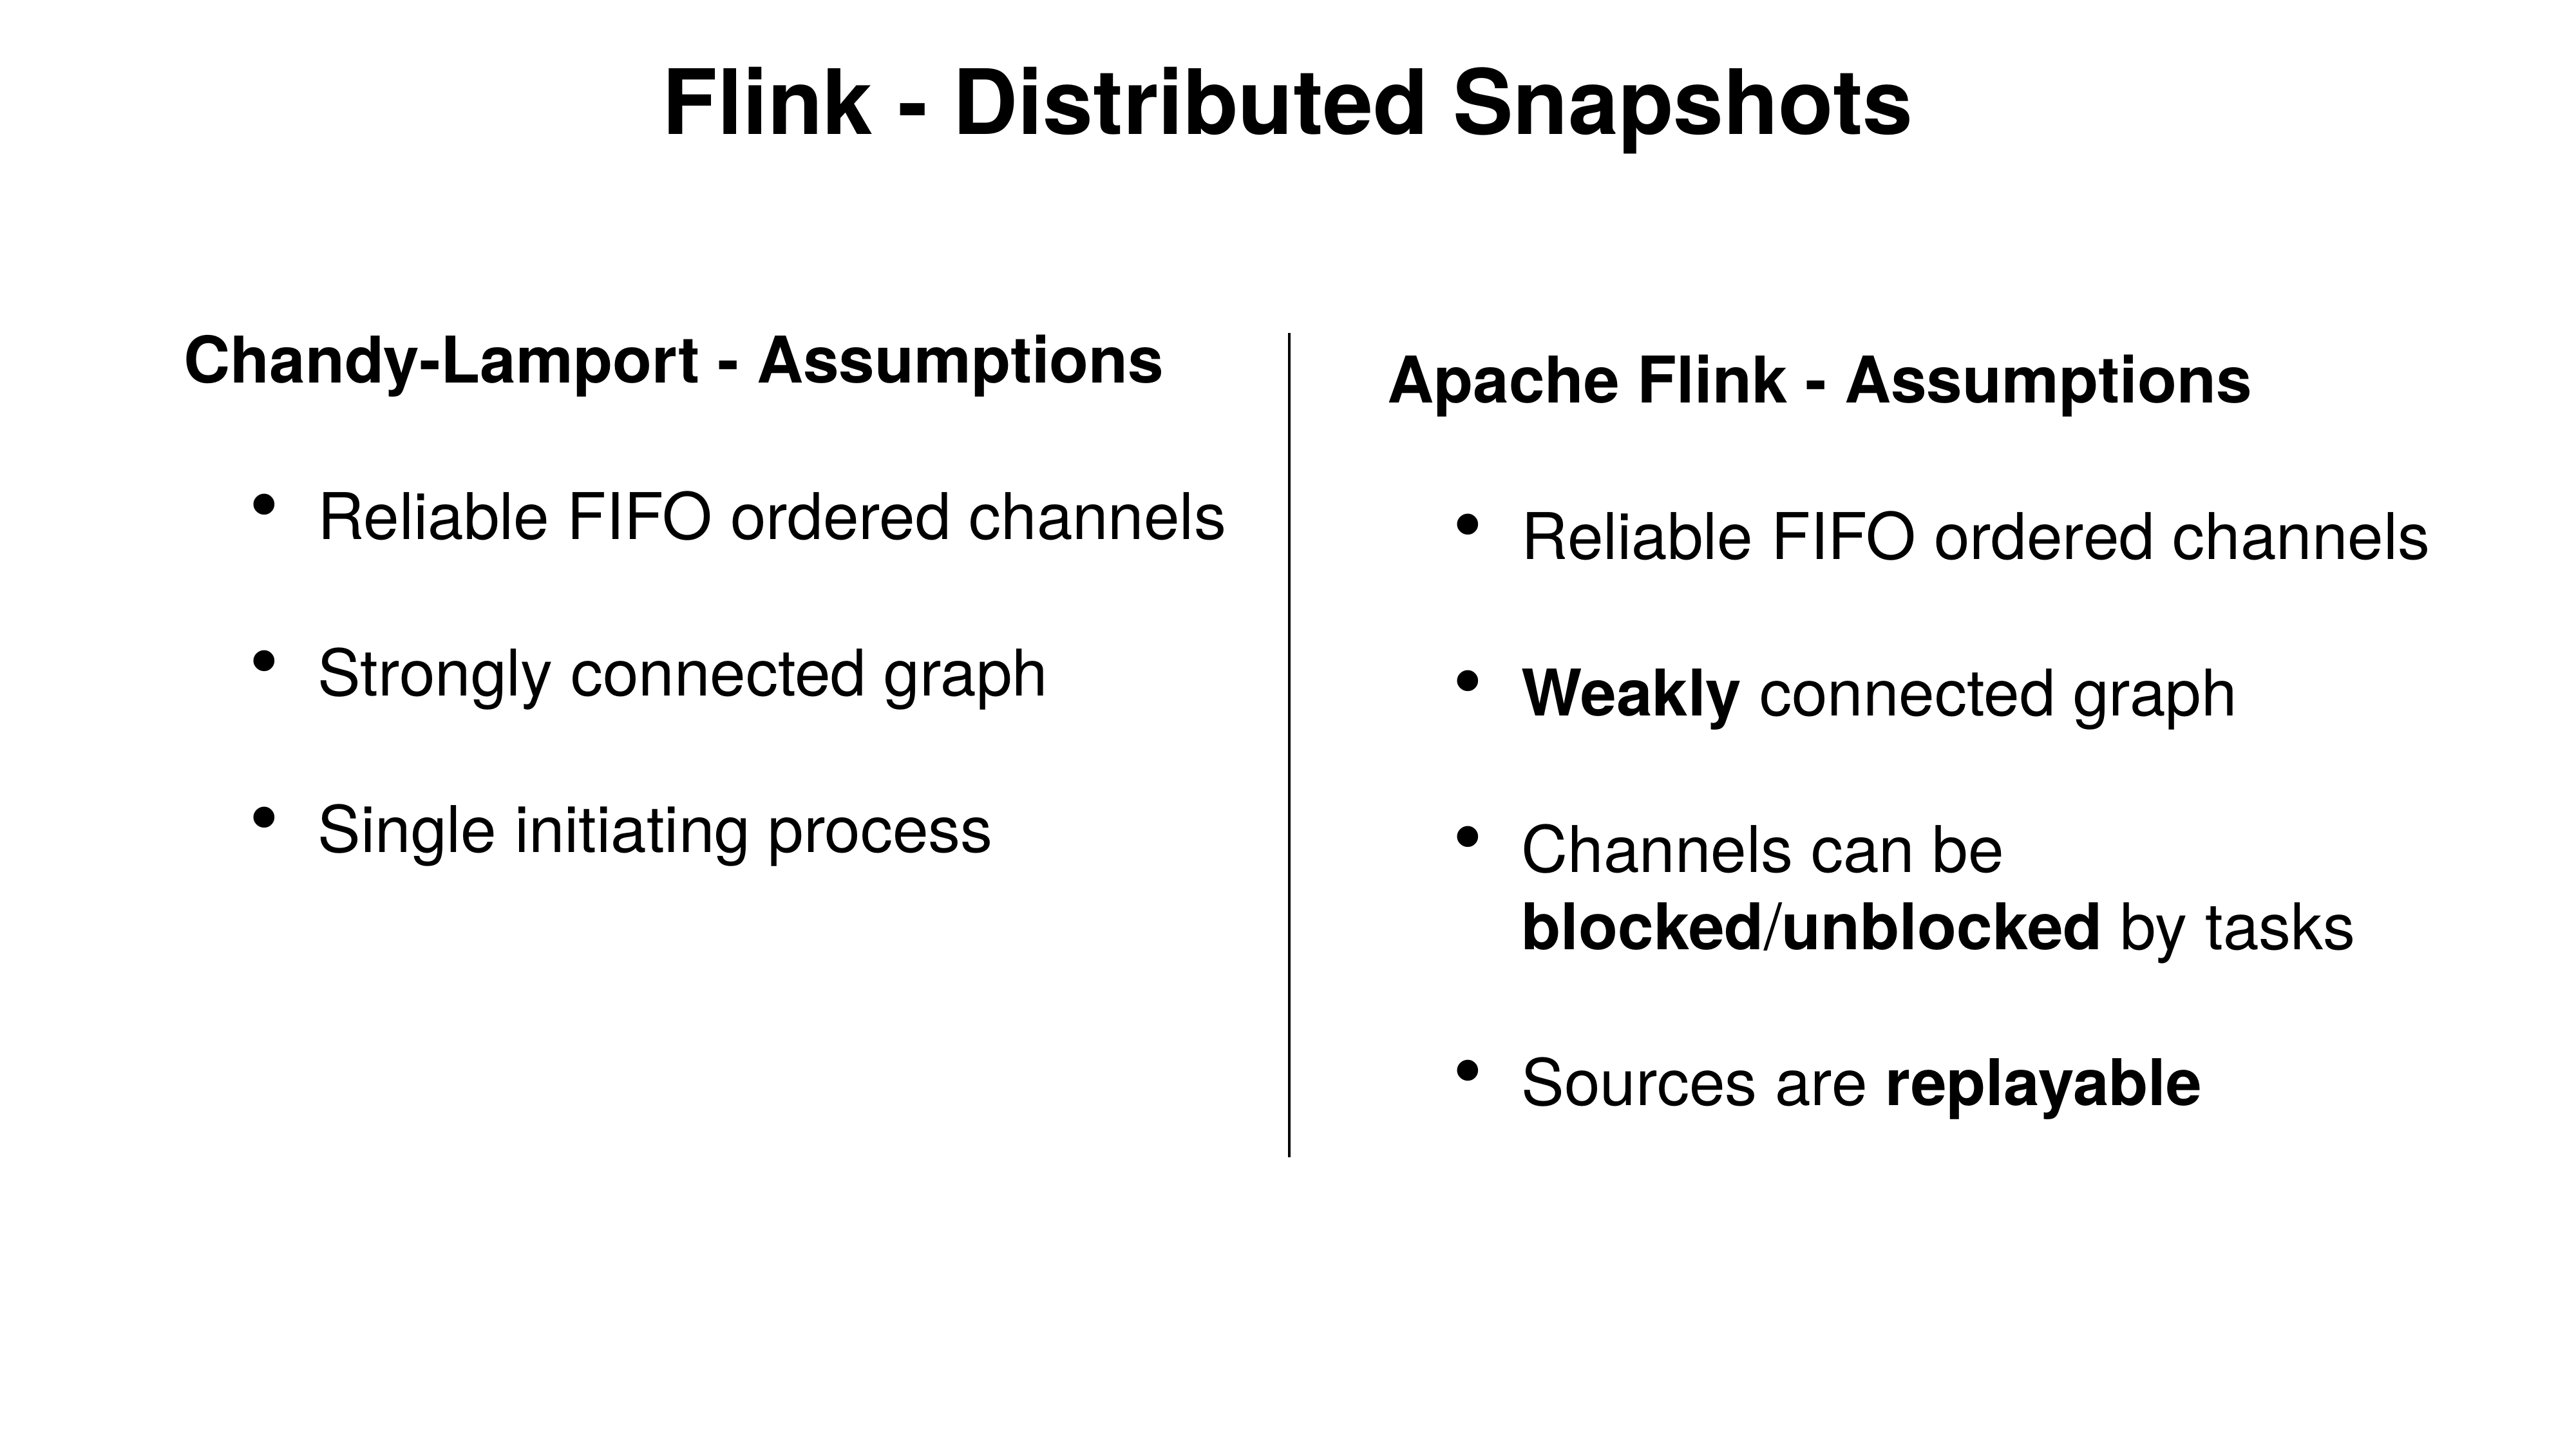

# Flink - Distributed Snapshots
Chandy-Lamport - Assumptions
Reliable FIFO ordered channels
Strongly connected graph
Single initiating process
Apache Flink - Assumptions
Reliable FIFO ordered channels
Weakly connected graph
Channels can be blocked/unblocked by tasks
Sources are replayable

14